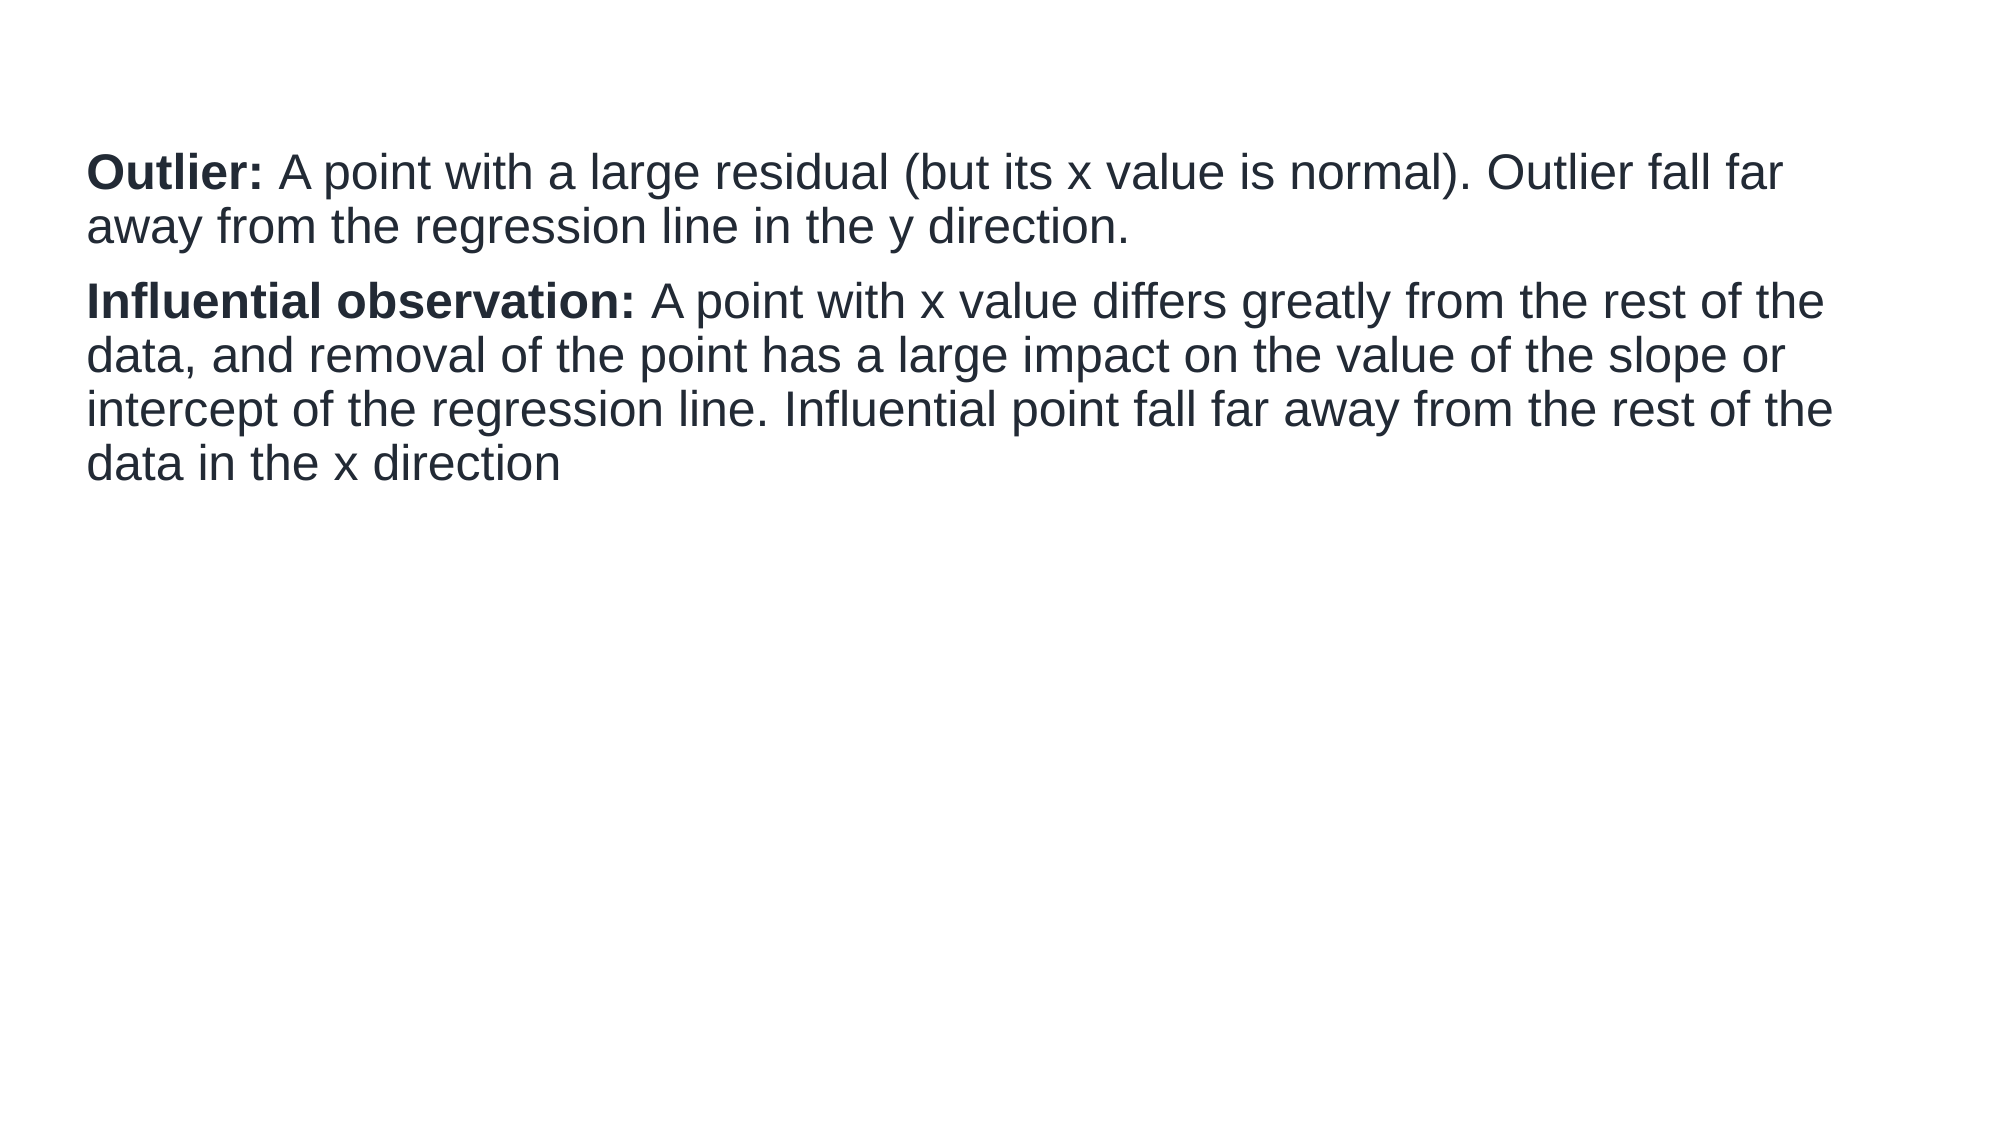

Outlier: A point with a large residual (but its x value is normal). Outlier fall far away from the regression line in the y direction.
Influential observation: A point with x value differs greatly from the rest of the data, and removal of the point has a large impact on the value of the slope or intercept of the regression line. Influential point fall far away from the rest of the data in the x direction